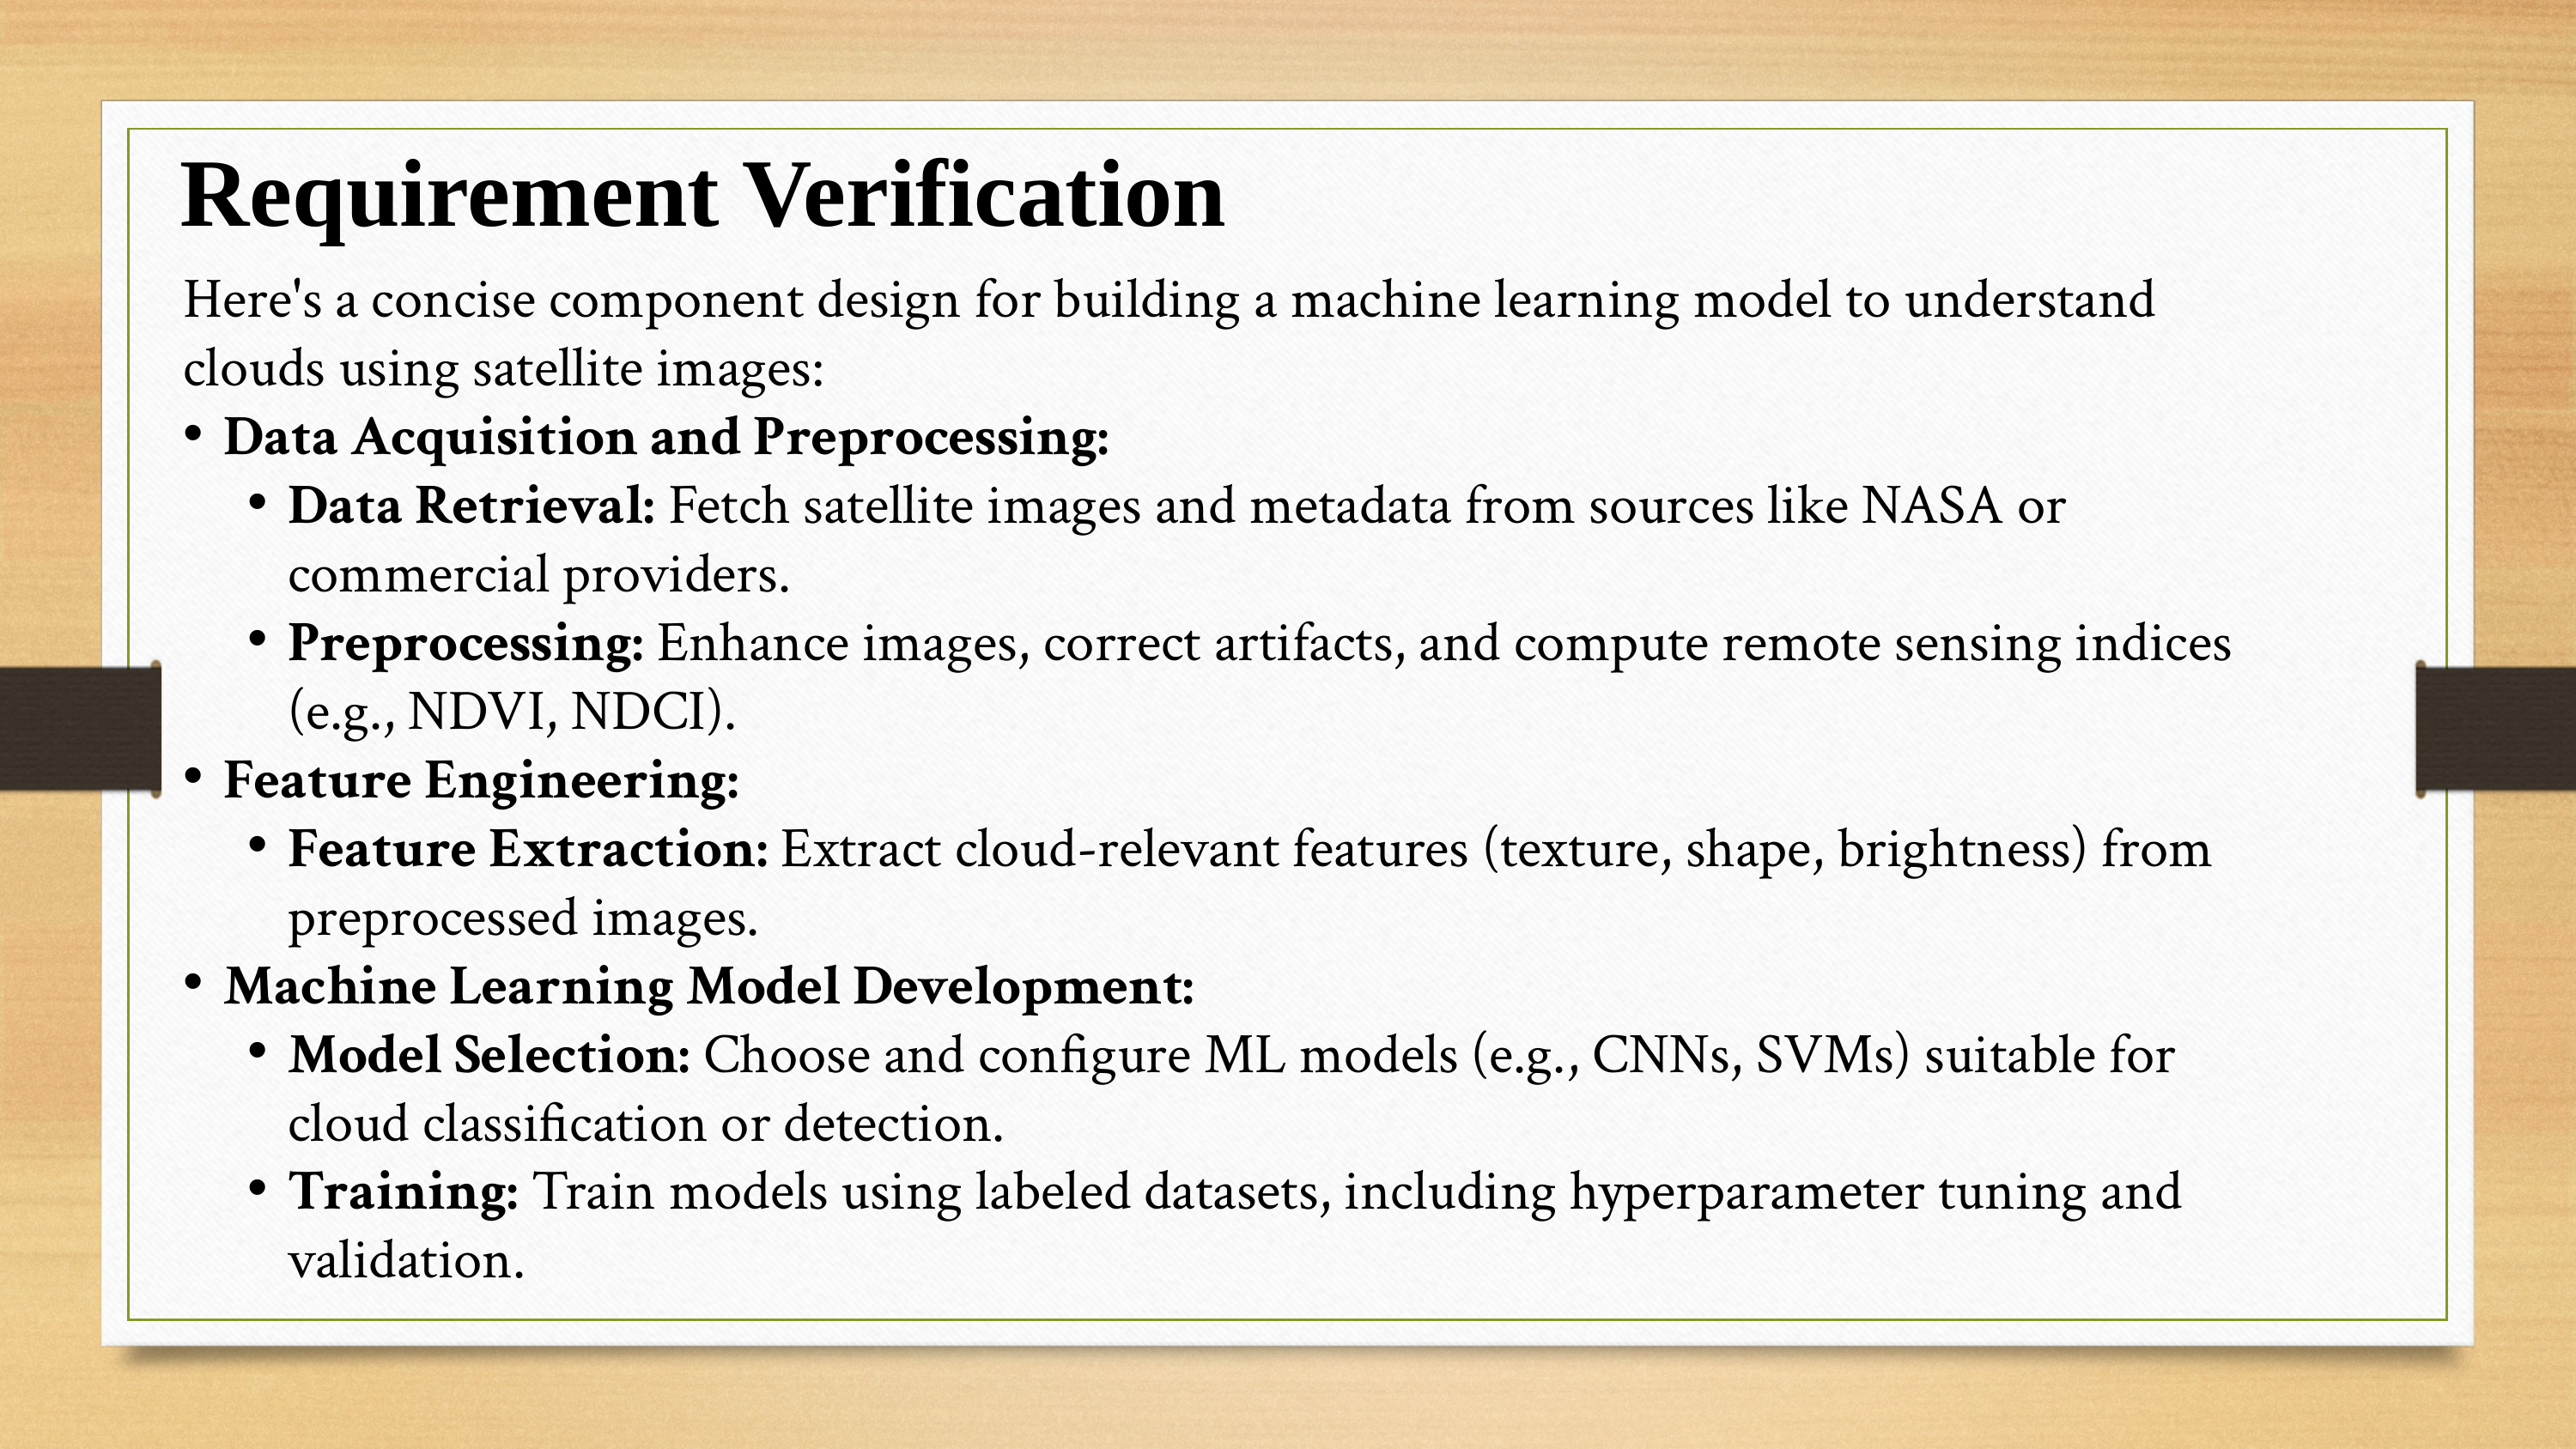

Requirement Verification
Here's a concise component design for building a machine learning model to understand clouds using satellite images:
Data Acquisition and Preprocessing:
Data Retrieval: Fetch satellite images and metadata from sources like NASA or commercial providers.
Preprocessing: Enhance images, correct artifacts, and compute remote sensing indices (e.g., NDVI, NDCI).
Feature Engineering:
Feature Extraction: Extract cloud-relevant features (texture, shape, brightness) from preprocessed images.
Machine Learning Model Development:
Model Selection: Choose and configure ML models (e.g., CNNs, SVMs) suitable for cloud classification or detection.
Training: Train models using labeled datasets, including hyperparameter tuning and validation.